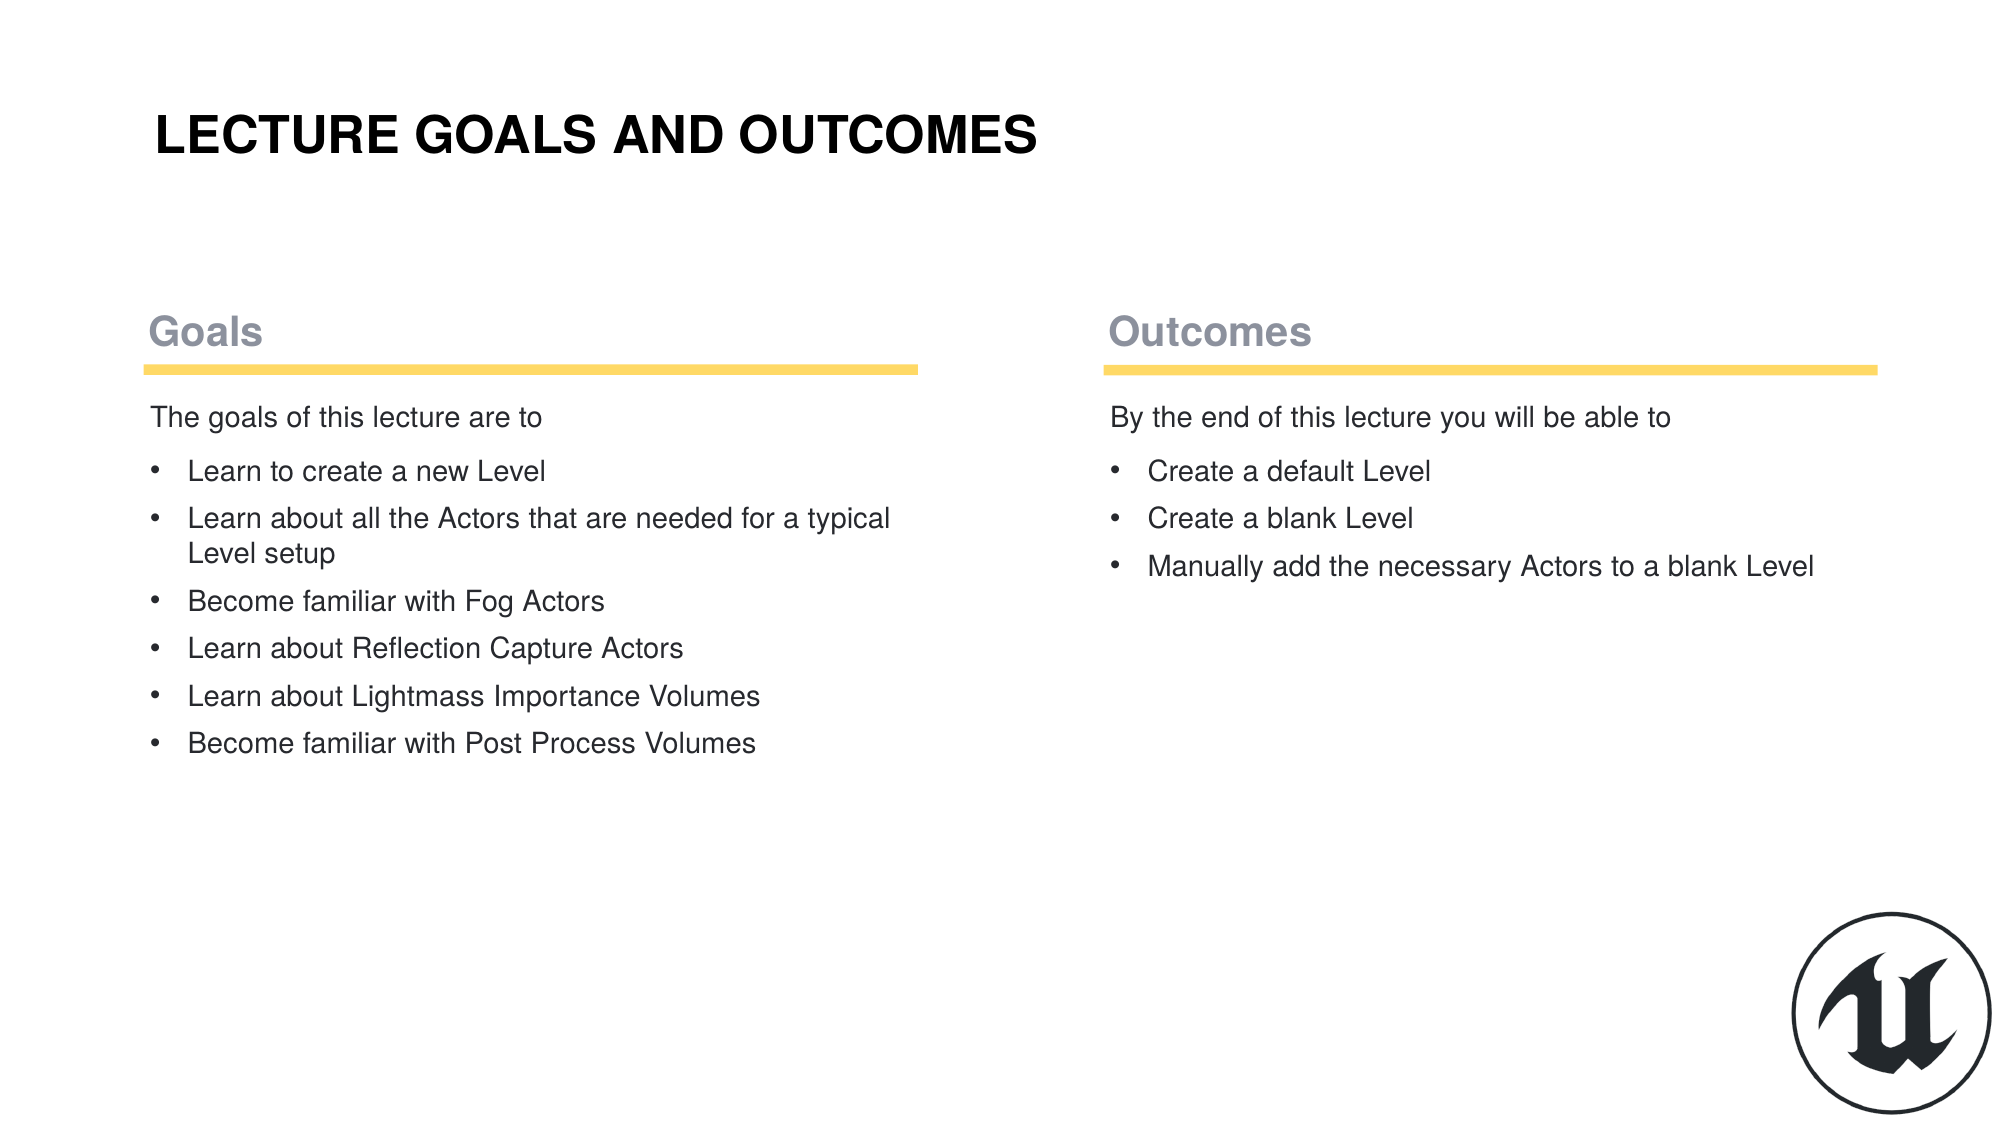

Lecture Goals and Outcomes
The goals of this lecture are to
Learn to create a new Level
Learn about all the Actors that are needed for a typical Level setup
Become familiar with Fog Actors
Learn about Reflection Capture Actors
Learn about Lightmass Importance Volumes
Become familiar with Post Process Volumes

By the end of this lecture you will be able to
Create a default Level
Create a blank Level
Manually add the necessary Actors to a blank Level